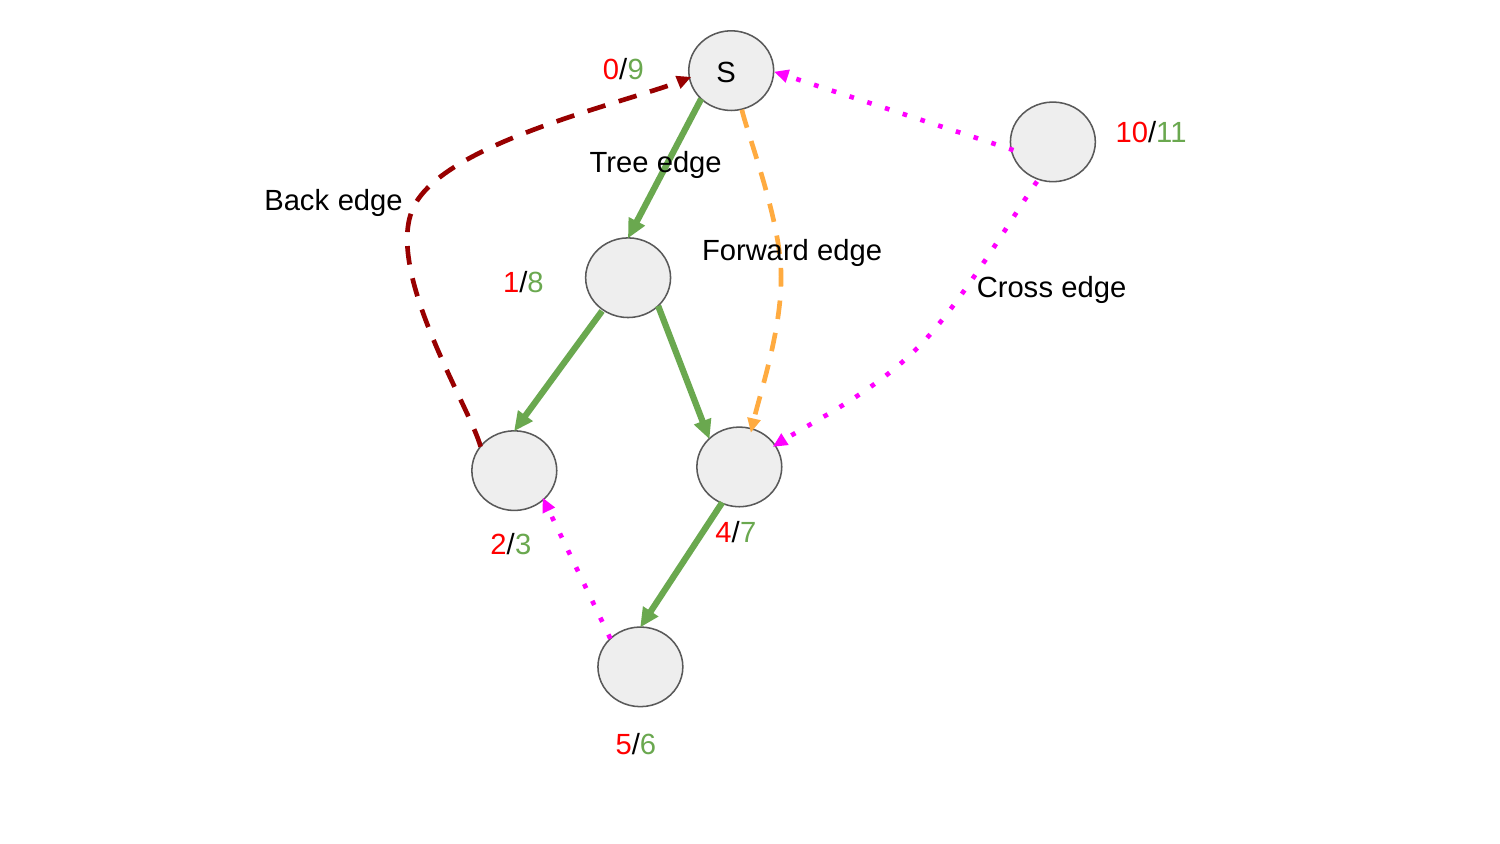

S
0/9

10/11

Tree edge
Back edge

Forward edge

1/8
Cross edge

4/7
2/3

5/6